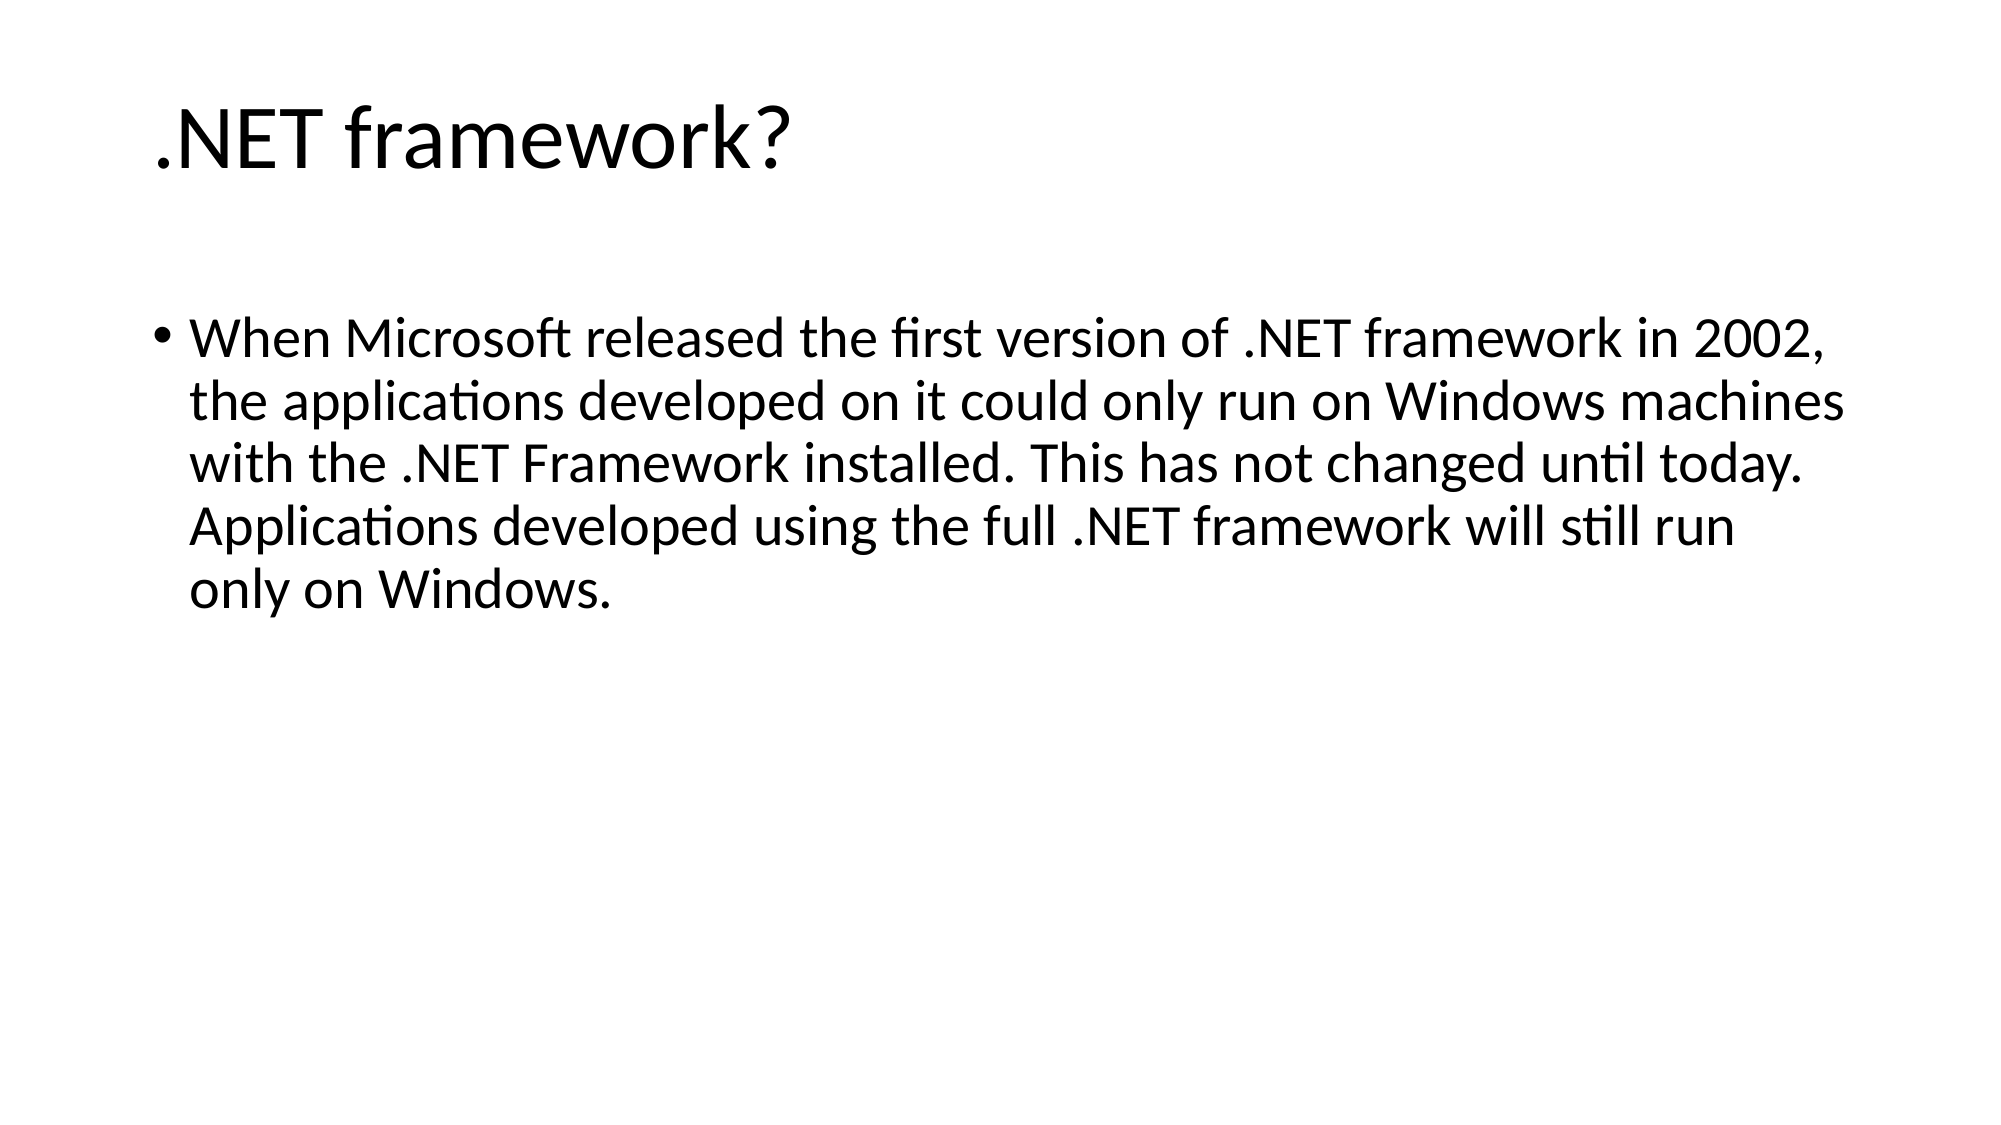

# .NET framework?
When Microsoft released the first version of .NET framework in 2002, the applications developed on it could only run on Windows machines with the .NET Framework installed. This has not changed until today. Applications developed using the full .NET framework will still run only on Windows.